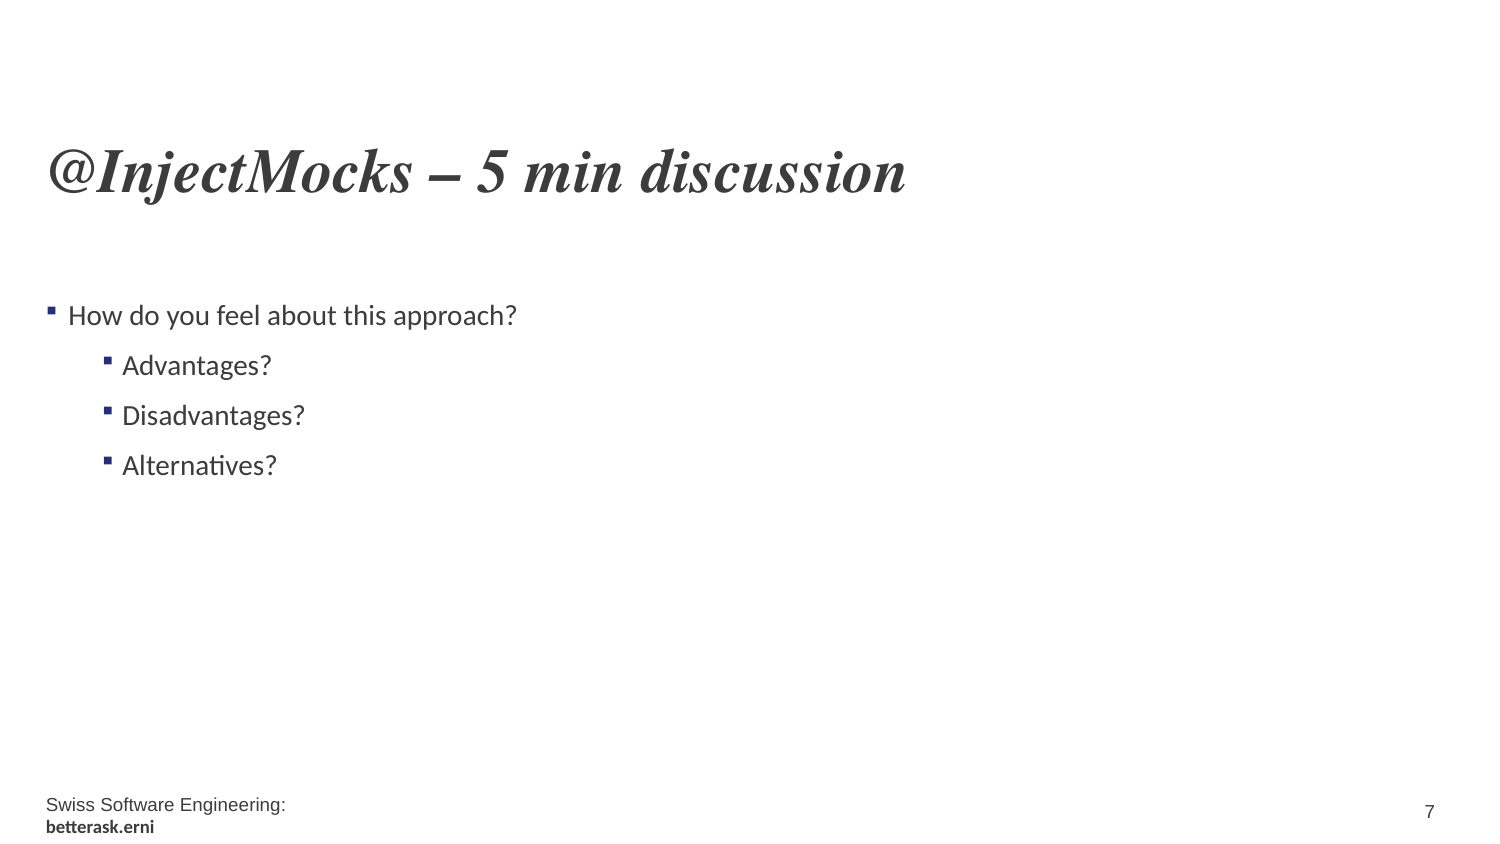

# @InjectMocks – 5 min discussion

How do you feel about this approach?
Advantages?
Disadvantages?
Alternatives?
7
Swiss Software Engineering: betterask.erni